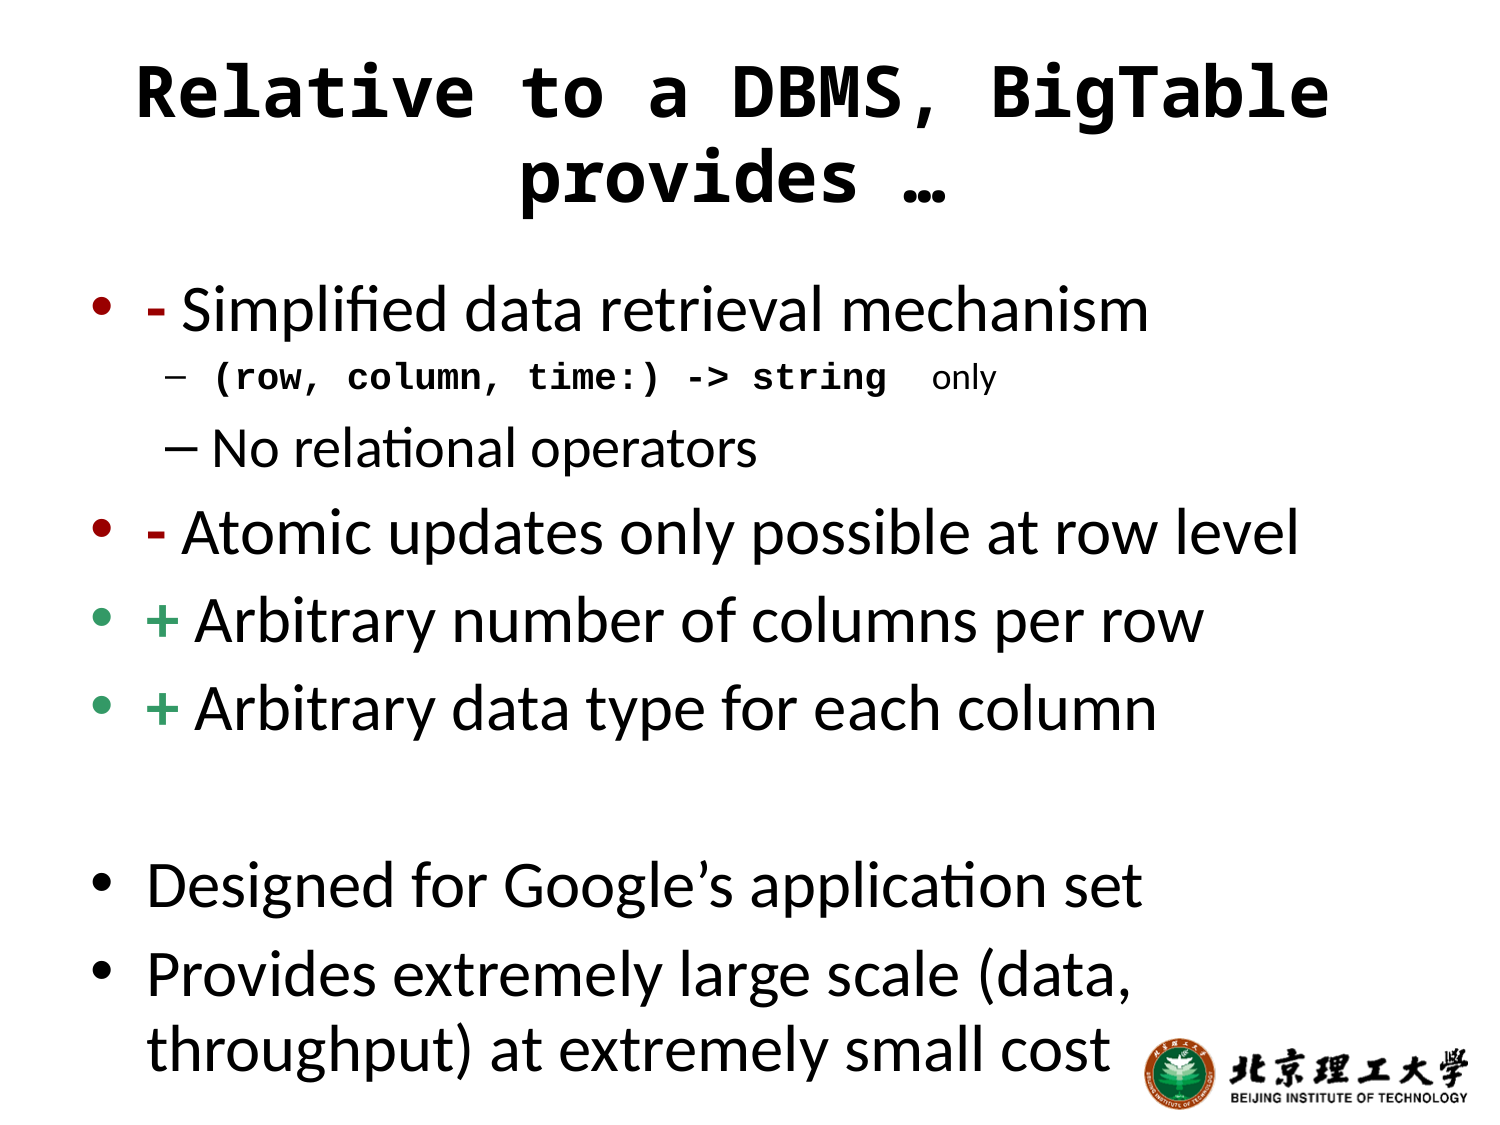

# Relative to a DBMS, BigTable provides …
- Simplified data retrieval mechanism
(row, column, time:) -> string  only
No relational operators
- Atomic updates only possible at row level
+ Arbitrary number of columns per row
+ Arbitrary data type for each column

Designed for Google’s application set
Provides extremely large scale (data, throughput) at extremely small cost